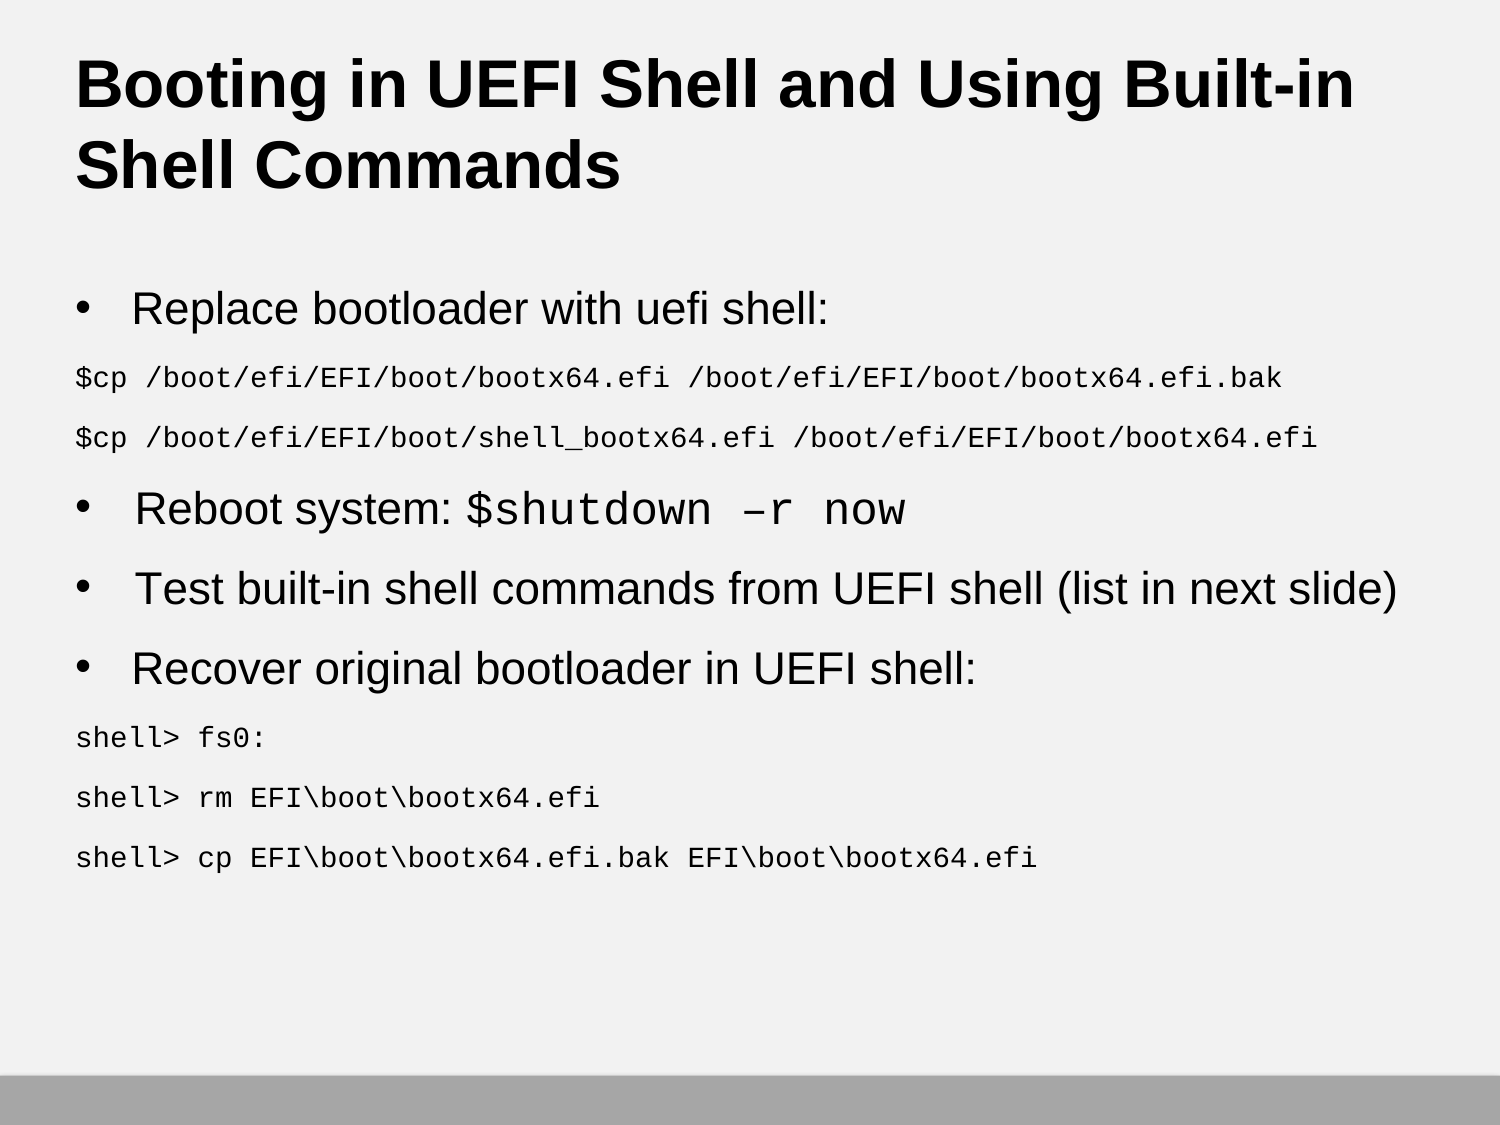

# Booting in UEFI Shell and Using Built-in Shell Commands
Replace bootloader with uefi shell:
$cp /boot/efi/EFI/boot/bootx64.efi /boot/efi/EFI/boot/bootx64.efi.bak
$cp /boot/efi/EFI/boot/shell_bootx64.efi /boot/efi/EFI/boot/bootx64.efi
 Reboot system: $shutdown –r now
 Test built-in shell commands from UEFI shell (list in next slide)
Recover original bootloader in UEFI shell:
shell> fs0:
shell> rm EFI\boot\bootx64.efi
shell> cp EFI\boot\bootx64.efi.bak EFI\boot\bootx64.efi